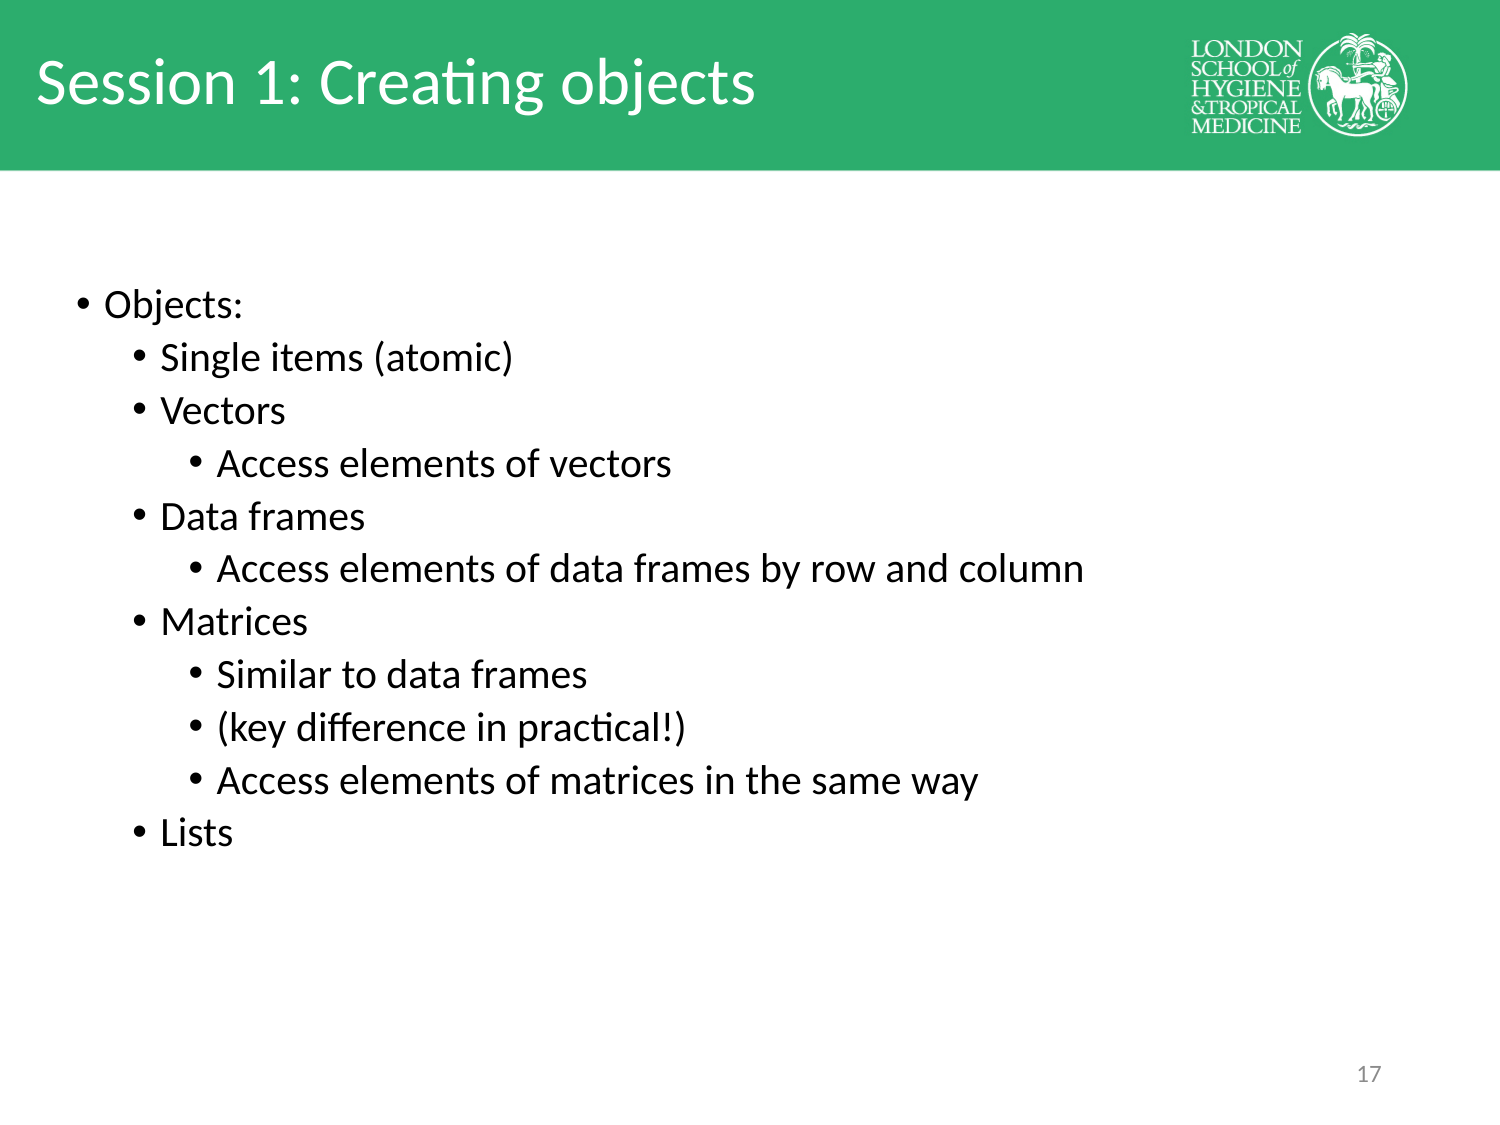

Session 1: Creating objects
Objects:
Single items (atomic)
Vectors
Access elements of vectors
Data frames
Access elements of data frames by row and column
Matrices
Similar to data frames
(key difference in practical!)
Access elements of matrices in the same way
Lists
17